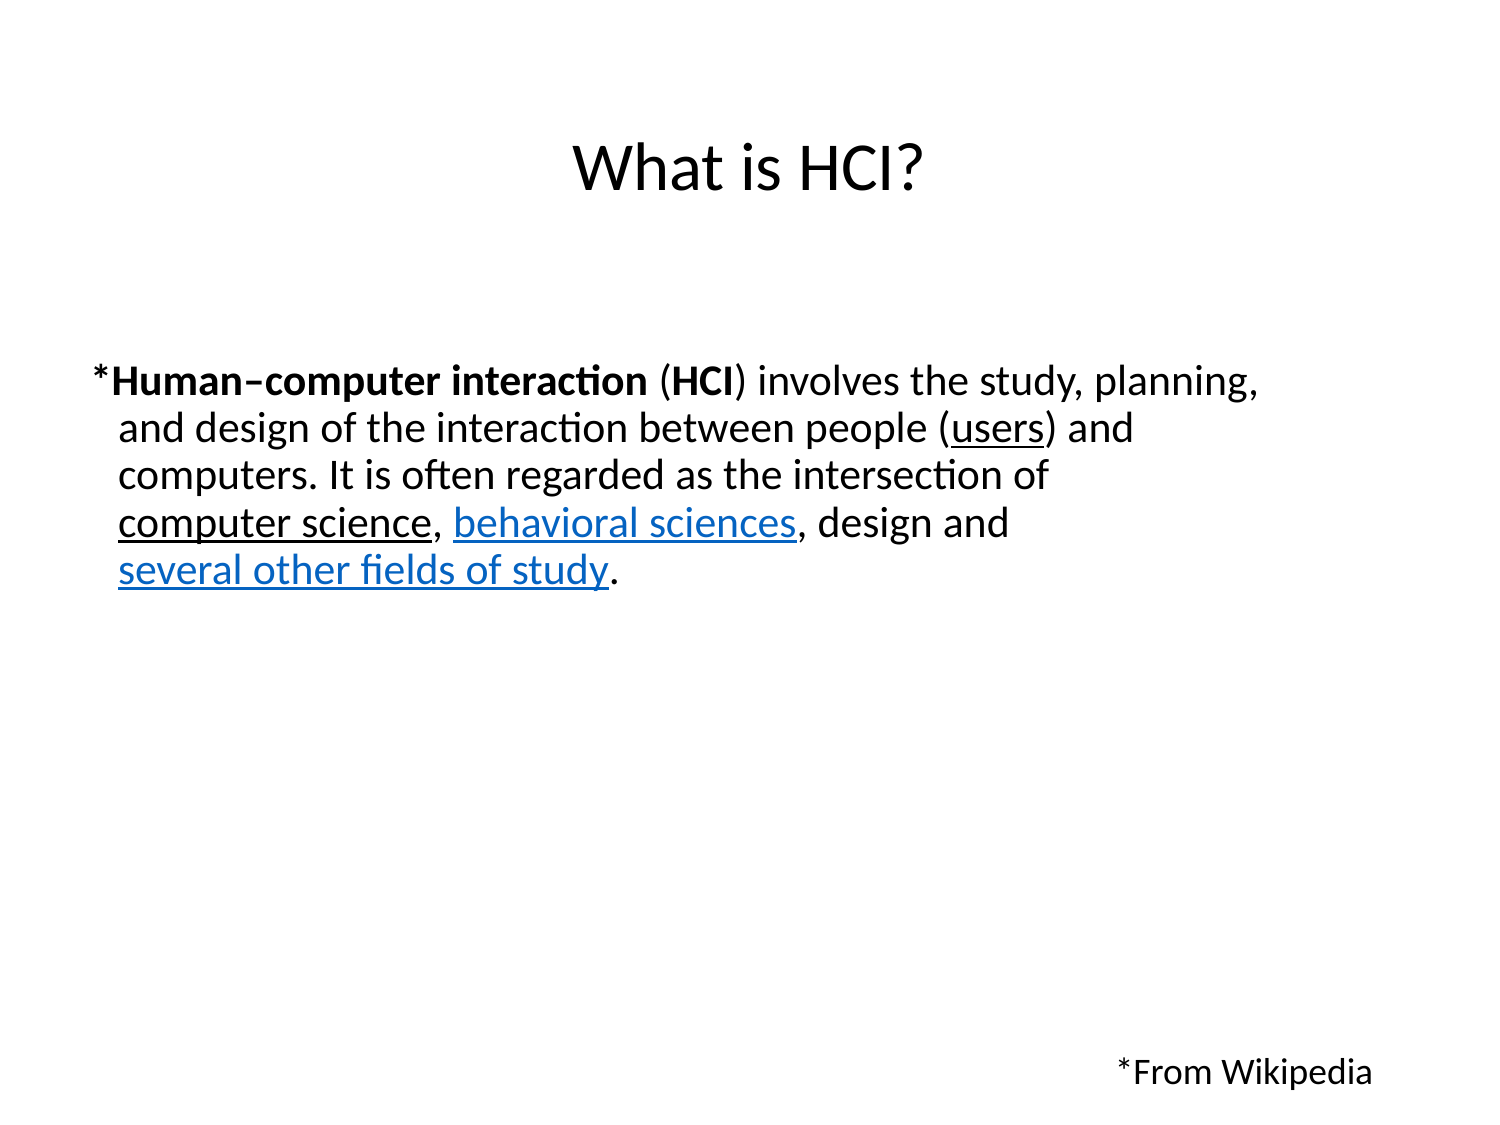

# What is HCI?
*Human–computer interaction (HCI) involves the study, planning, and design of the interaction between people (users) and computers. It is often regarded as the intersection of computer science, behavioral sciences, design and several other fields of study.
*From Wikipedia